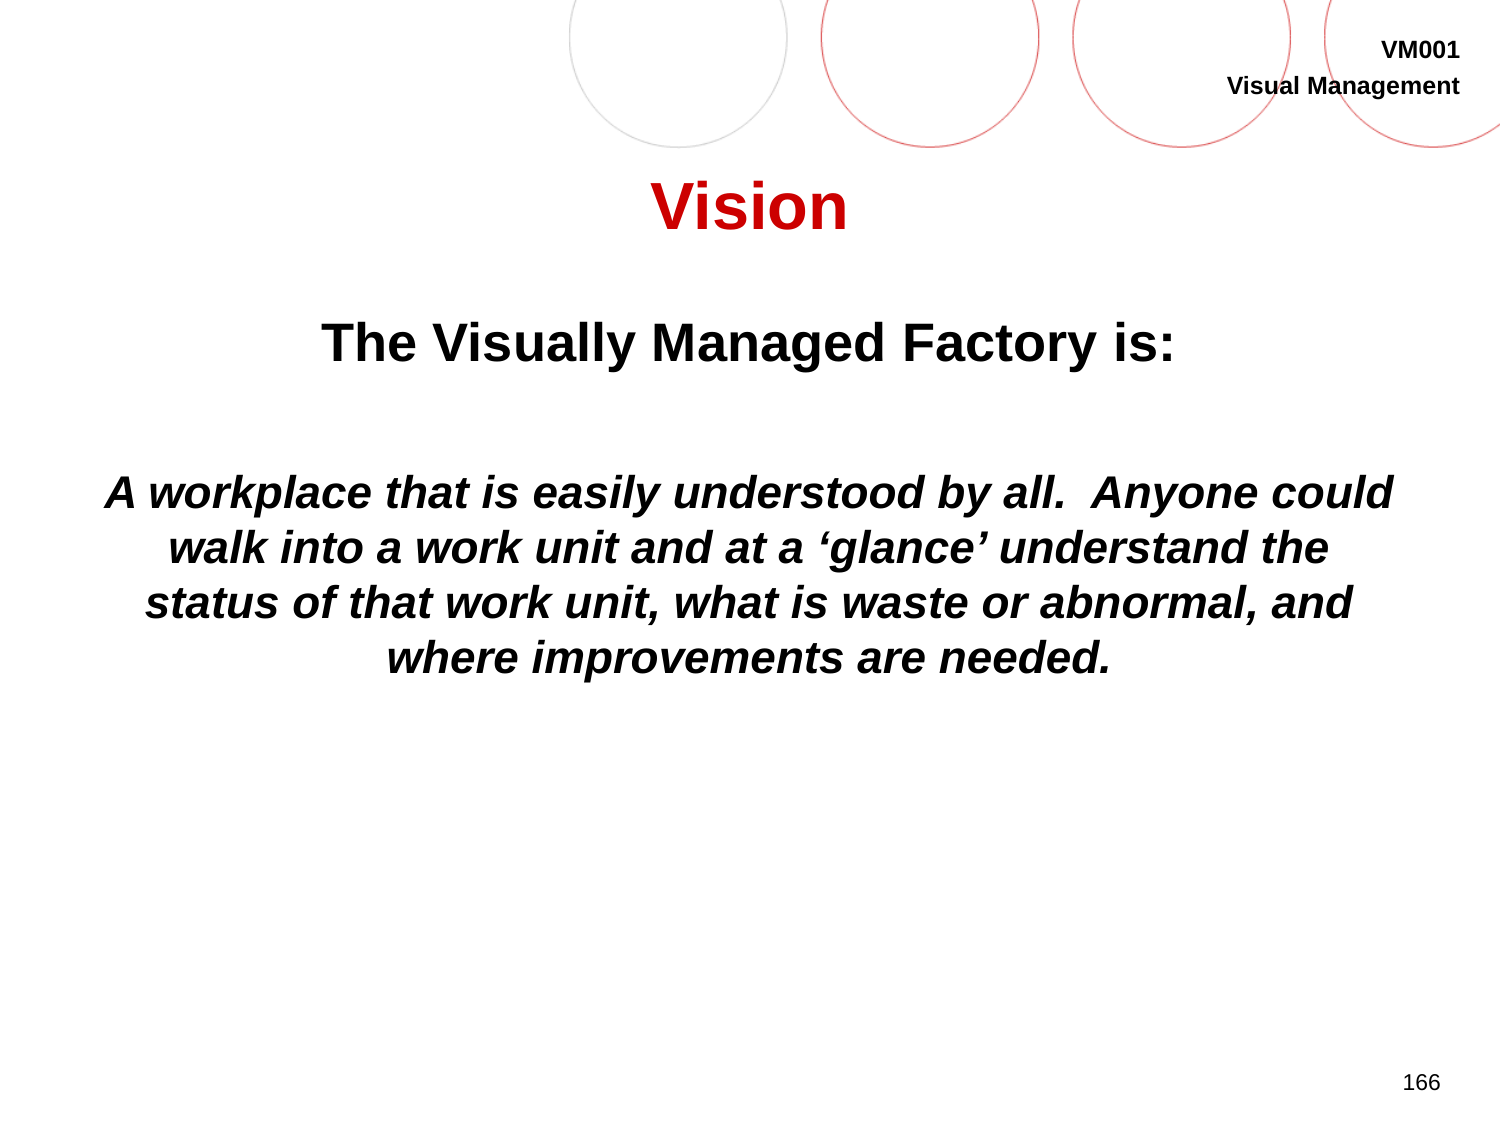

# Vision
The Visually Managed Factory is:

A workplace that is easily understood by all.  Anyone could walk into a work unit and at a ‘glance’ understand the status of that work unit, what is waste or abnormal, and where improvements are needed.